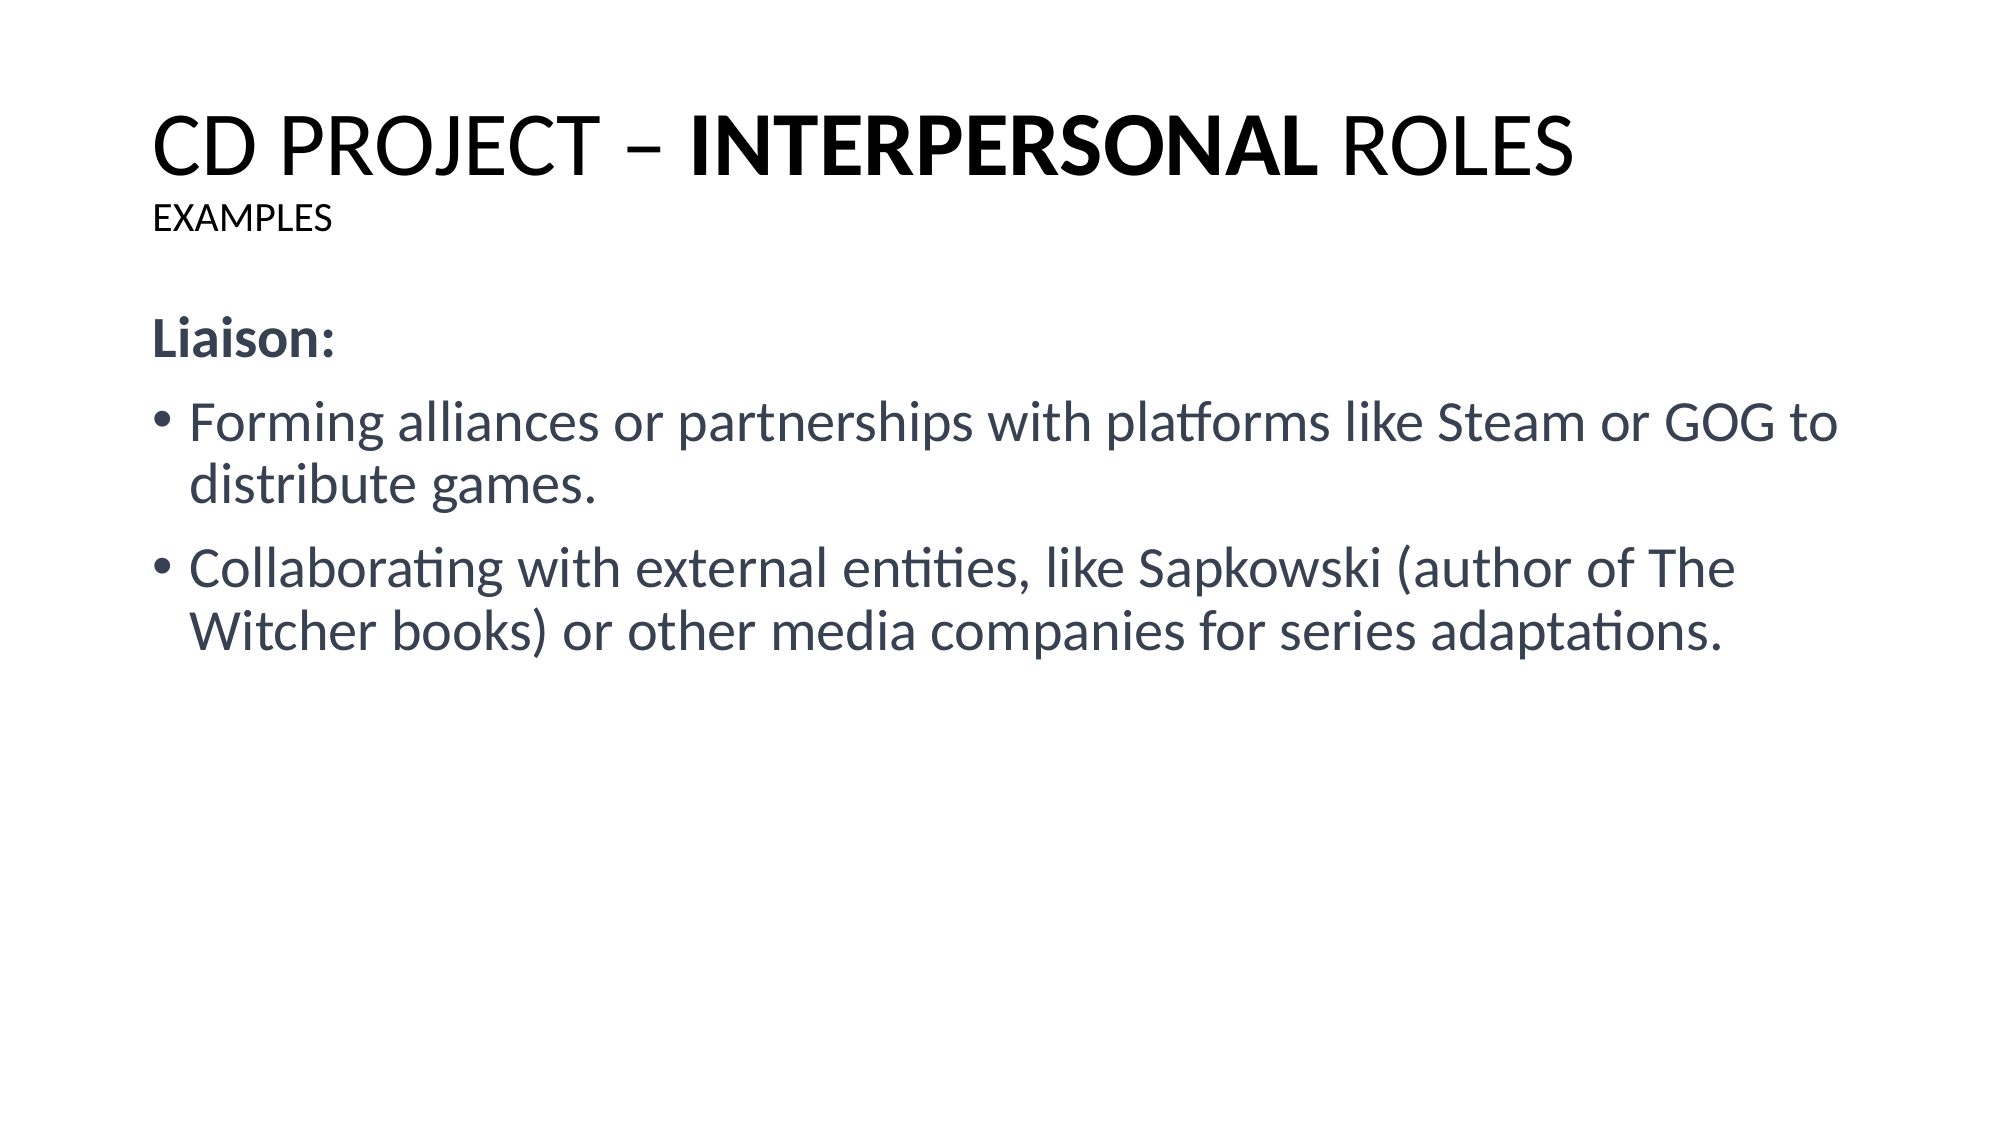

# CD PROJECT – INTERPERSONAL ROLES EXAMPLES
Liaison:
Forming alliances or partnerships with platforms like Steam or GOG to distribute games.
Collaborating with external entities, like Sapkowski (author of The Witcher books) or other media companies for series adaptations.